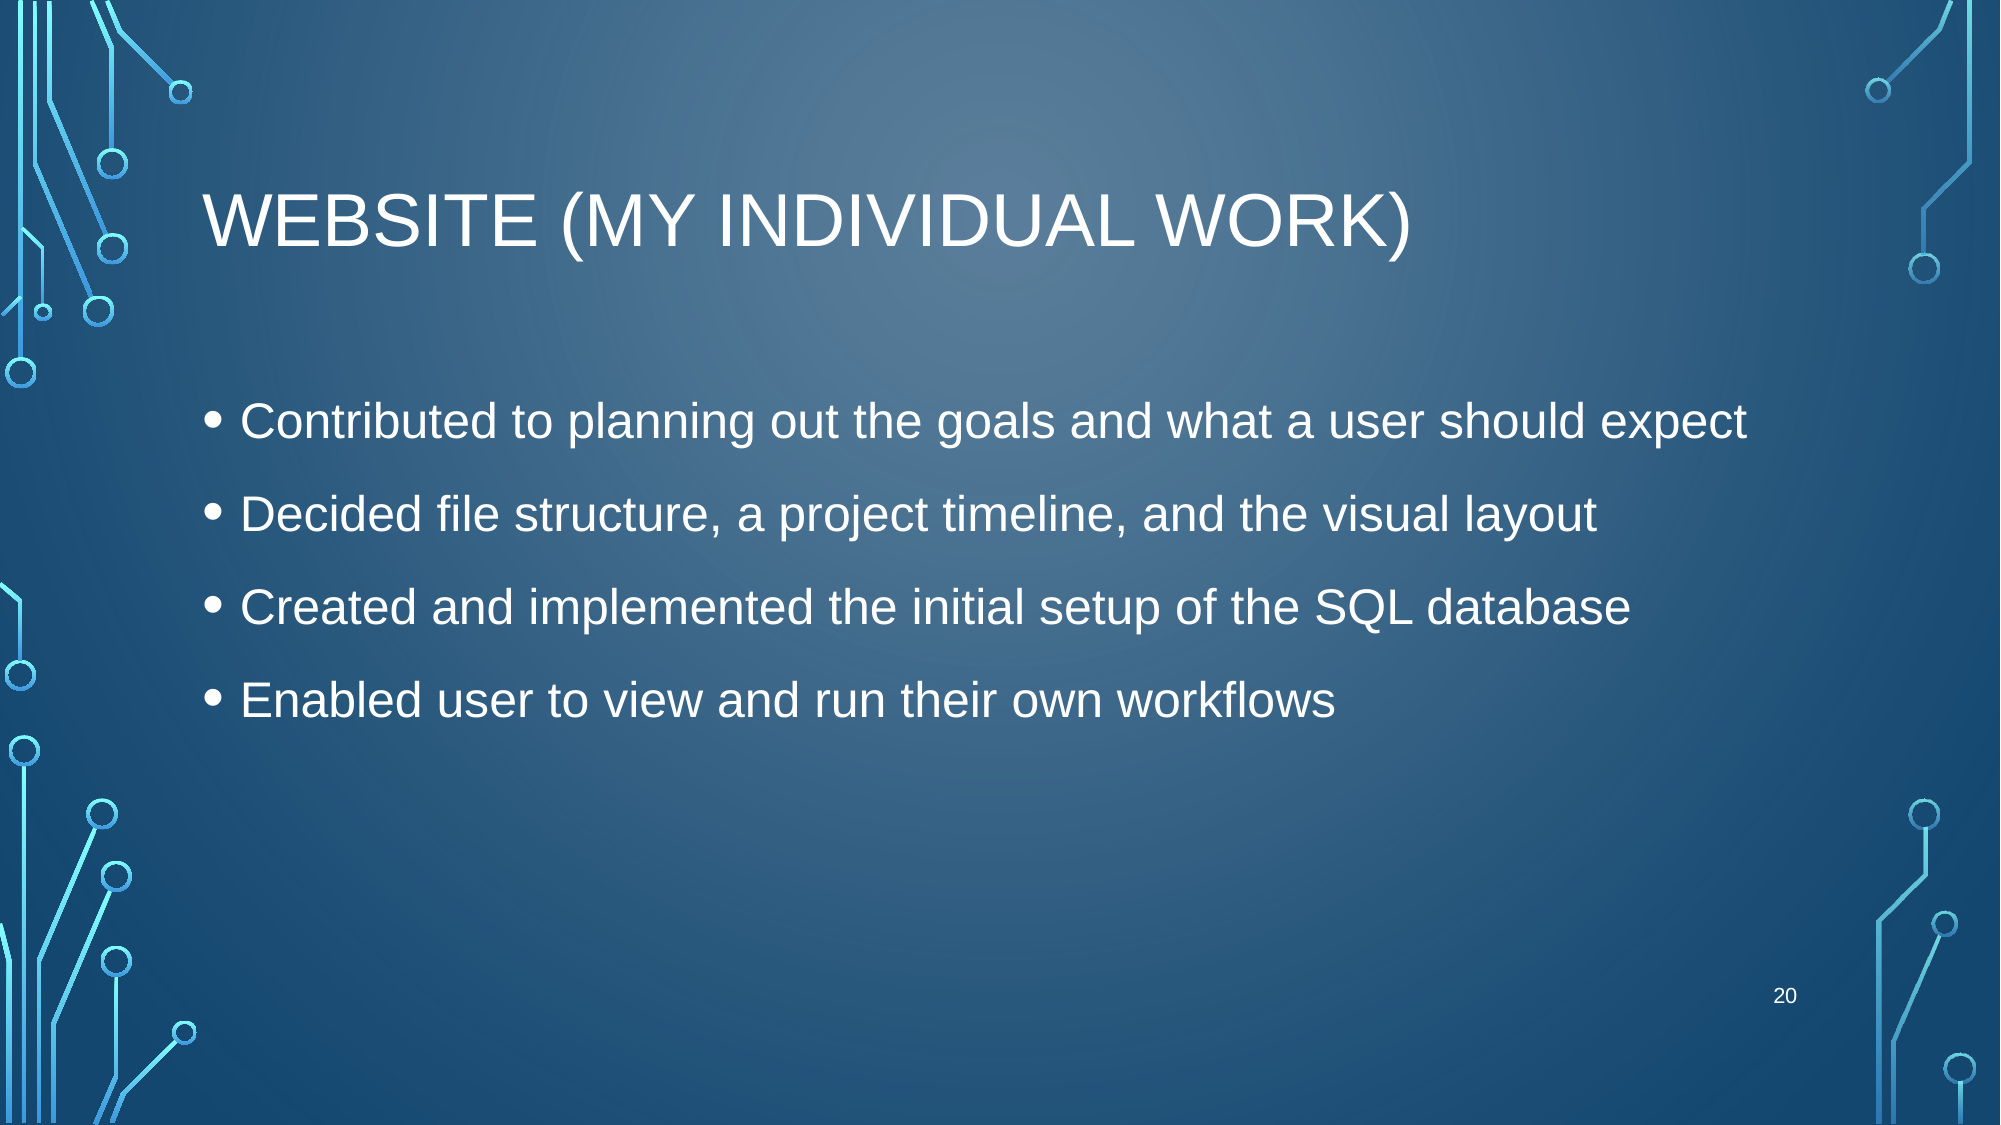

# Website (my individual work)
Contributed to planning out the goals and what a user should expect
Decided file structure, a project timeline, and the visual layout
Created and implemented the initial setup of the SQL database
Enabled user to view and run their own workflows
20